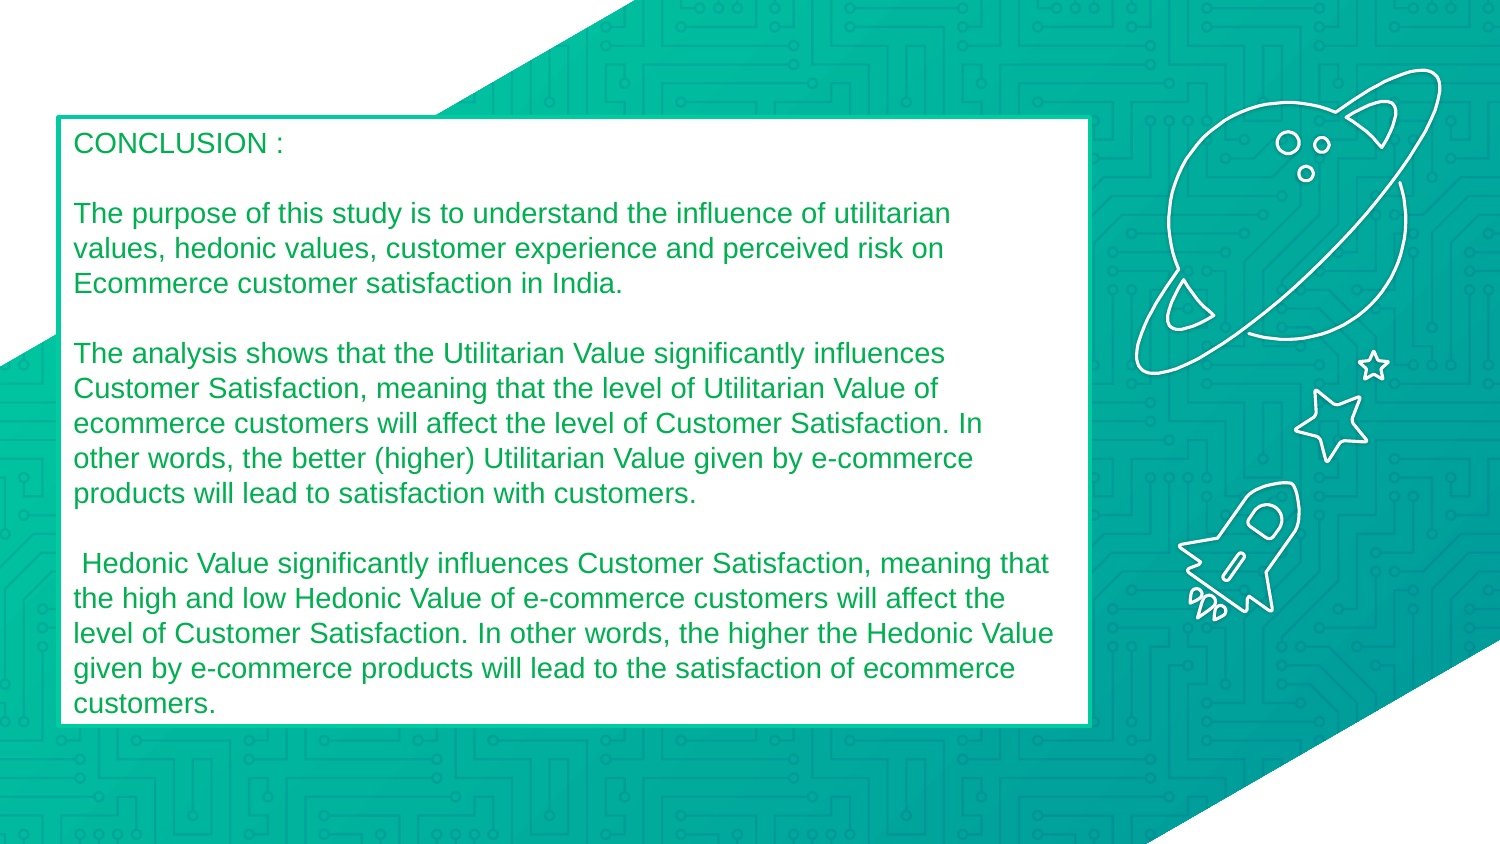

CONCLUSION :

The purpose of this study is to understand the influence of utilitarian
values, hedonic values, customer experience and perceived risk on Ecommerce customer satisfaction in India.

The analysis shows that the Utilitarian Value significantly influences
Customer Satisfaction, meaning that the level of Utilitarian Value of ecommerce customers will affect the level of Customer Satisfaction. In
other words, the better (higher) Utilitarian Value given by e-commerce
products will lead to satisfaction with customers.

 Hedonic Value significantly influences Customer Satisfaction, meaning that the high and low Hedonic Value of e-commerce customers will affect the level of Customer Satisfaction. In other words, the higher the Hedonic Value given by e-commerce products will lead to the satisfaction of ecommerce customers.